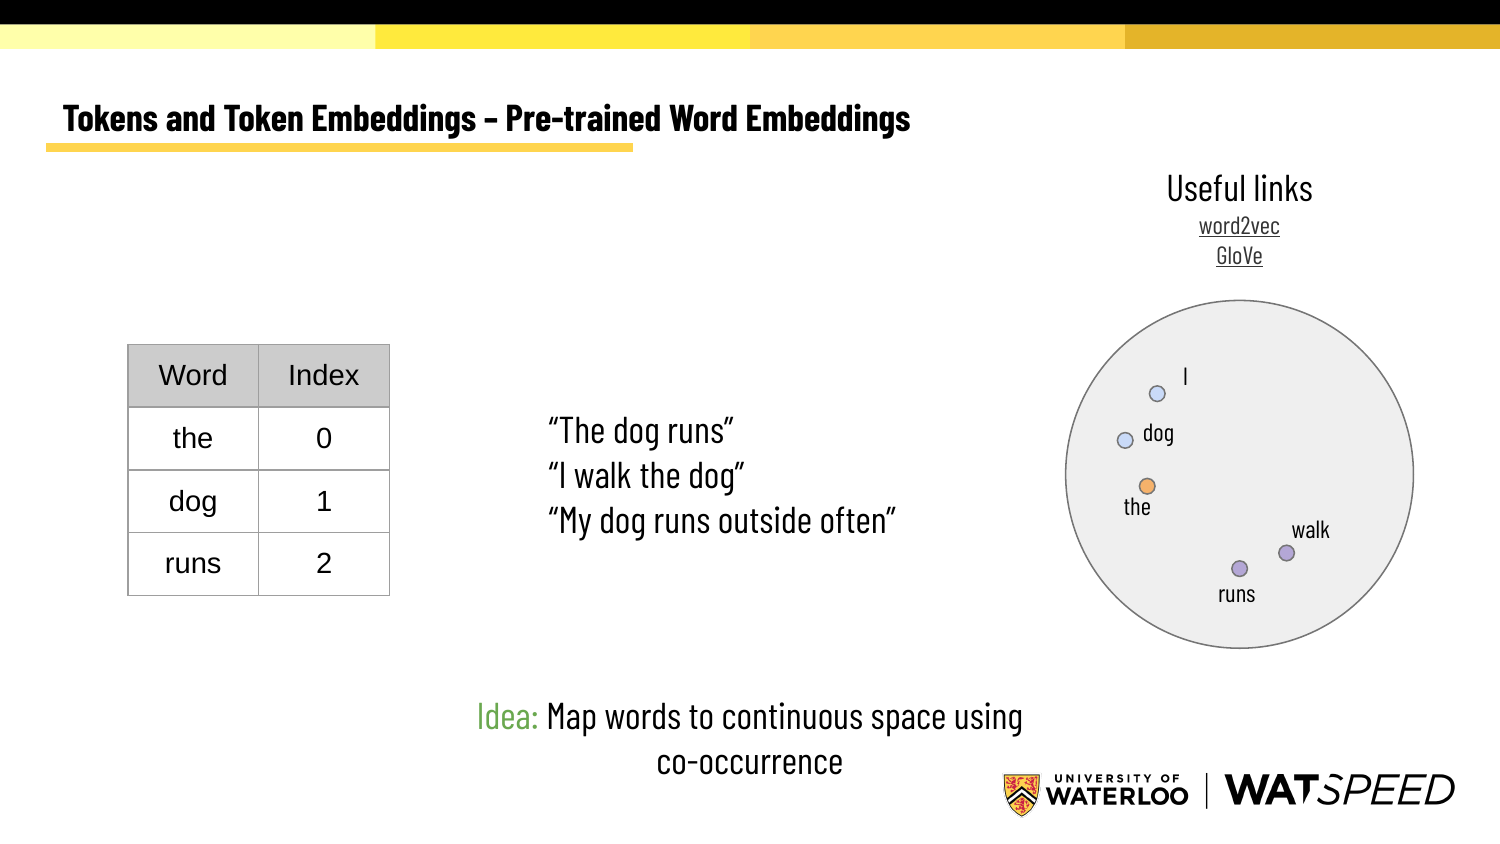

# Tokens and Token Embeddings – Pre-trained Word Embeddings
Useful links
word2vec
GloVe

| Word | Index |
| --- | --- |
| the | 0 |
| dog | 1 |
| runs | 2 |
I

“The dog runs”
“I walk the dog”
“My dog runs outside often”
dog

the

walk

runs
Idea: Map words to continuous space using co-occurrence